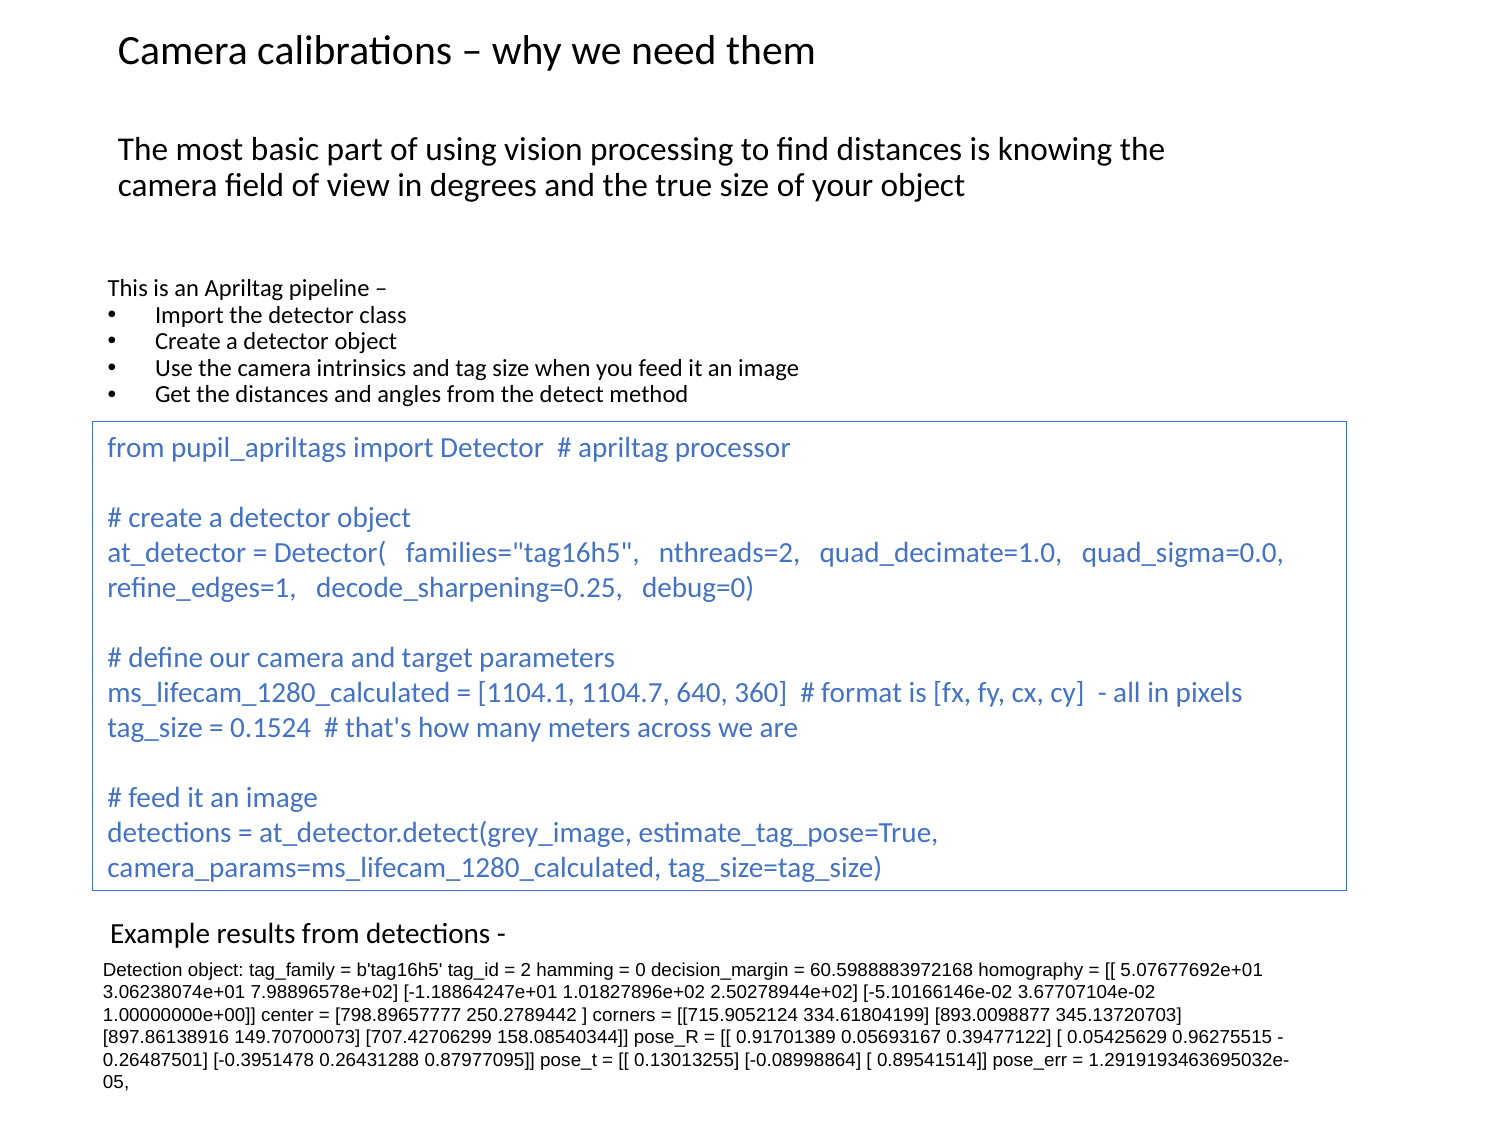

# Camera calibrations – why we need them
The most basic part of using vision processing to find distances is knowing the camera field of view in degrees and the true size of your object
This is an Apriltag pipeline –
Import the detector class
Create a detector object
Use the camera intrinsics and tag size when you feed it an image
Get the distances and angles from the detect method

from pupil_apriltags import Detector  # apriltag processor

# create a detector object
at_detector = Detector(   families="tag16h5",   nthreads=2,   quad_decimate=1.0,   quad_sigma=0.0,   refine_edges=1,   decode_sharpening=0.25,   debug=0)

# define our camera and target parameters
ms_lifecam_1280_calculated = [1104.1, 1104.7, 640, 360]  # format is [fx, fy, cx, cy]  - all in pixels
tag_size = 0.1524  # that's how many meters across we are

# feed it an image
detections = at_detector.detect(grey_image, estimate_tag_pose=True, camera_params=ms_lifecam_1280_calculated, tag_size=tag_size)
Example results from detections -
Detection object: tag_family = b'tag16h5' tag_id = 2 hamming = 0 decision_margin = 60.5988883972168 homography = [[ 5.07677692e+01 3.06238074e+01 7.98896578e+02] [-1.18864247e+01 1.01827896e+02 2.50278944e+02] [-5.10166146e-02 3.67707104e-02 1.00000000e+00]] center = [798.89657777 250.2789442 ] corners = [[715.9052124 334.61804199] [893.0098877 345.13720703] [897.86138916 149.70700073] [707.42706299 158.08540344]] pose_R = [[ 0.91701389 0.05693167 0.39477122] [ 0.05425629 0.96275515 -0.26487501] [-0.3951478 0.26431288 0.87977095]] pose_t = [[ 0.13013255] [-0.08998864] [ 0.89541514]] pose_err = 1.2919193463695032e-05,